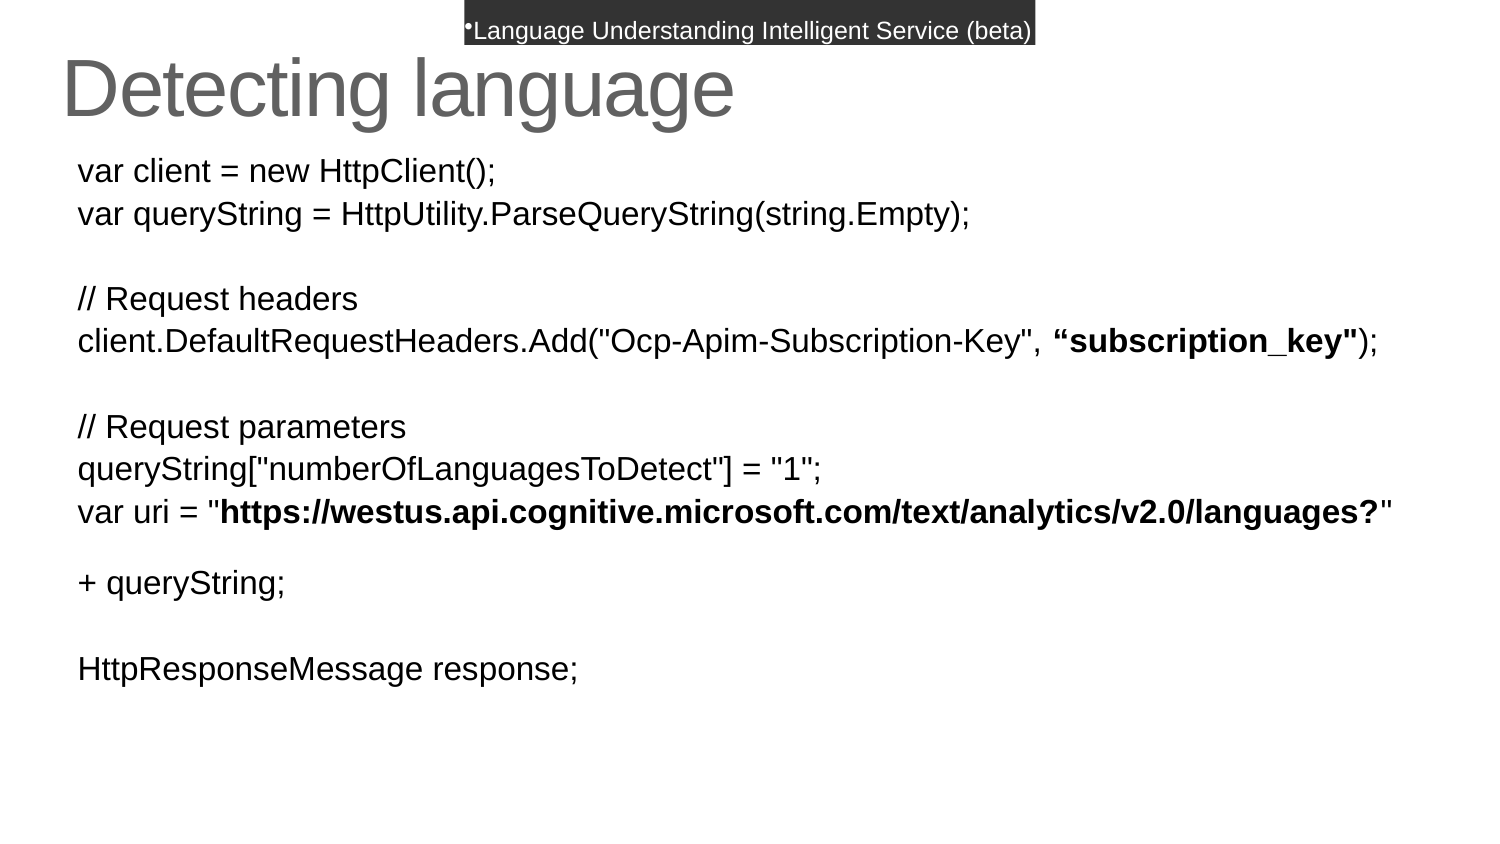

Language Understanding Intelligent Service (beta)
# Detecting language
var client = new HttpClient();
var queryString = HttpUtility.ParseQueryString(string.Empty);

// Request headers
client.DefaultRequestHeaders.Add("Ocp-Apim-Subscription-Key", “subscription_key");

// Request parameters
queryString["numberOfLanguagesToDetect"] = "1";
var uri = "https://westus.api.cognitive.microsoft.com/text/analytics/v2.0/languages?"
+ queryString;

HttpResponseMessage response;